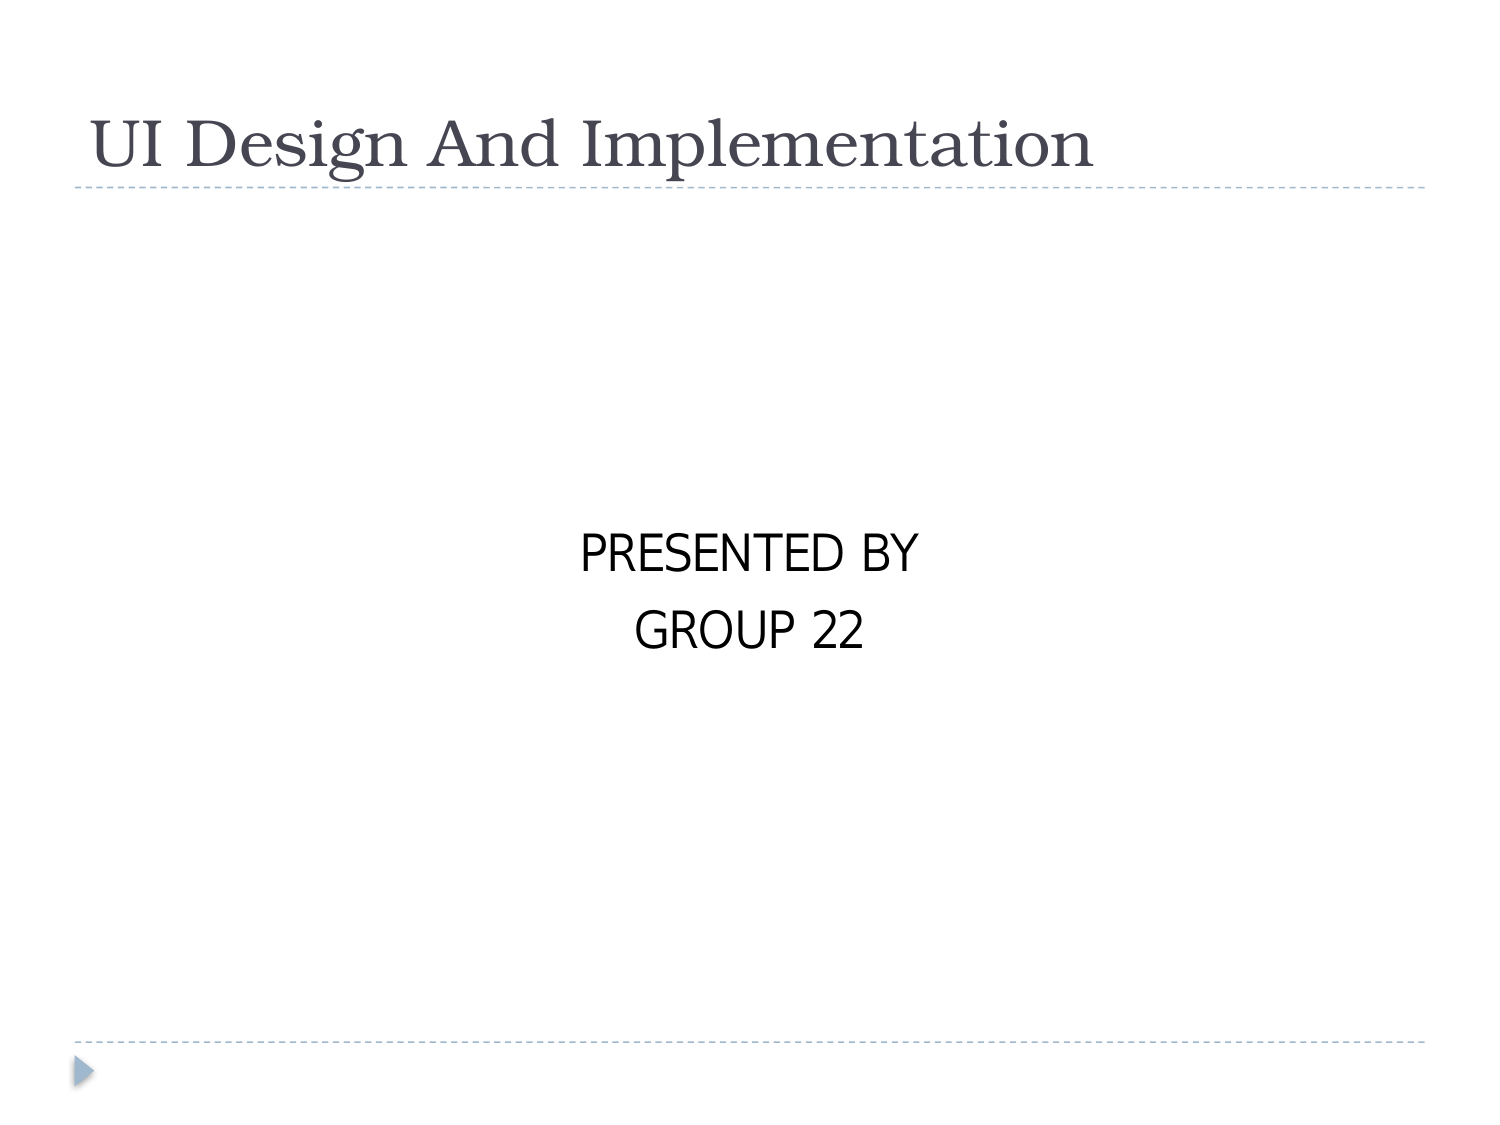

# UI Design And Implementation

PRESENTED BY
GROUP 22